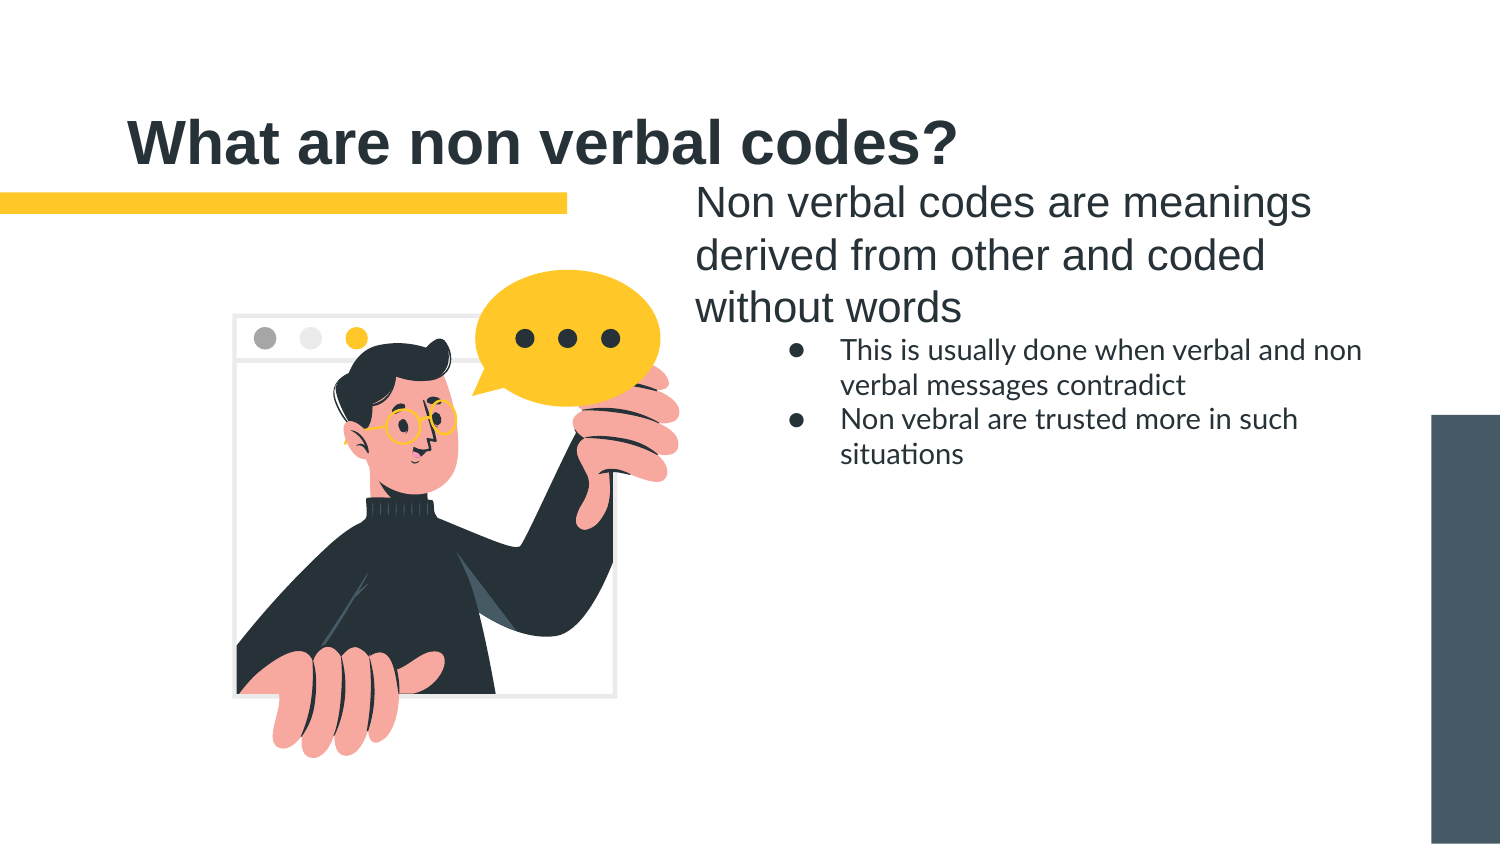

# What are non verbal codes?

Non verbal codes are meanings derived from other and coded without words

This is usually done when verbal and non verbal messages contradict
Non vebral are trusted more in such situations